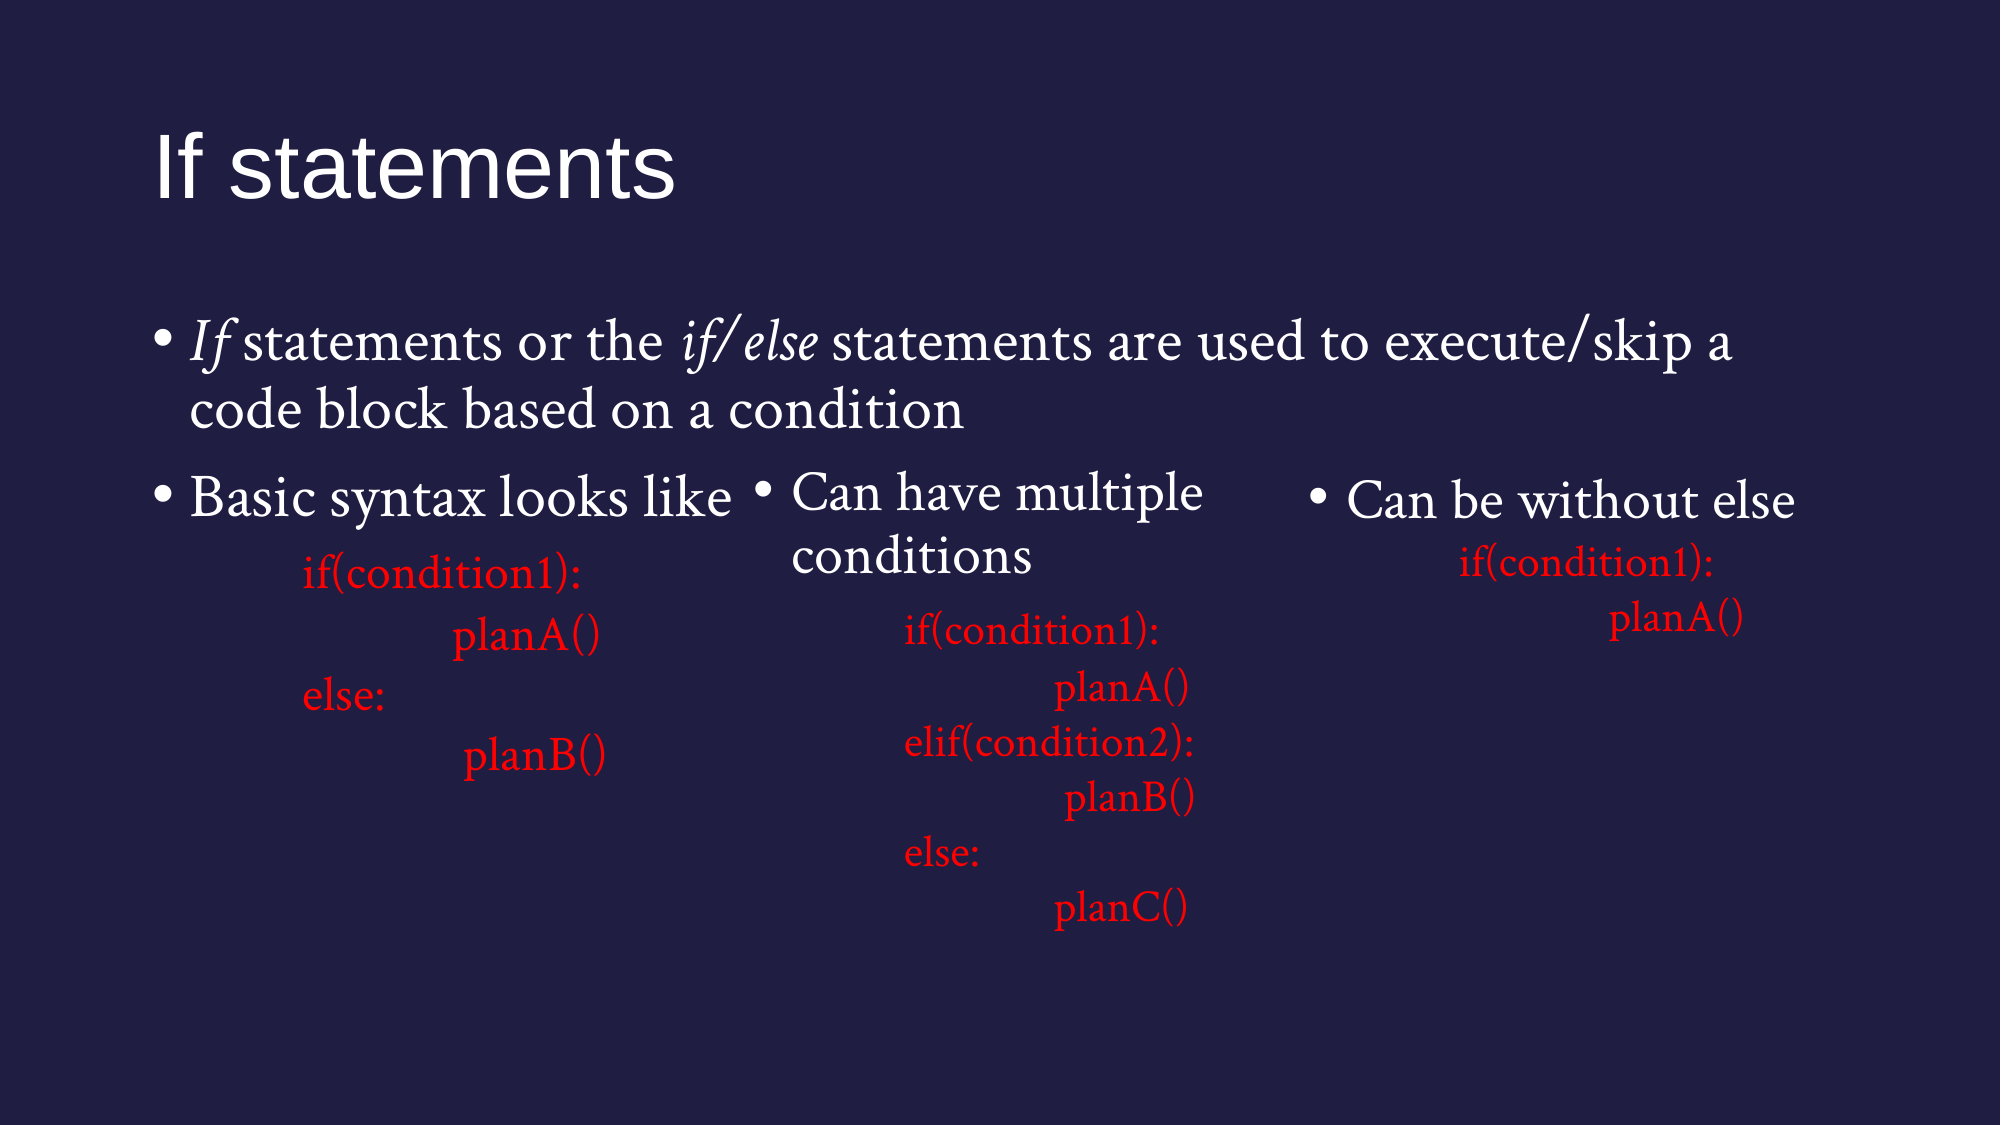

# If statements
If statements or the if/else statements are used to execute/skip a code block based on a condition
Basic syntax looks like
	if(condition1):
		planA()
	else:
		 planB()

Can have multiple
conditions
	if(condition1):
		planA()
	elif(condition2):
		 planB()
	else:
		planC()

Can be without else
	if(condition1):
		planA()